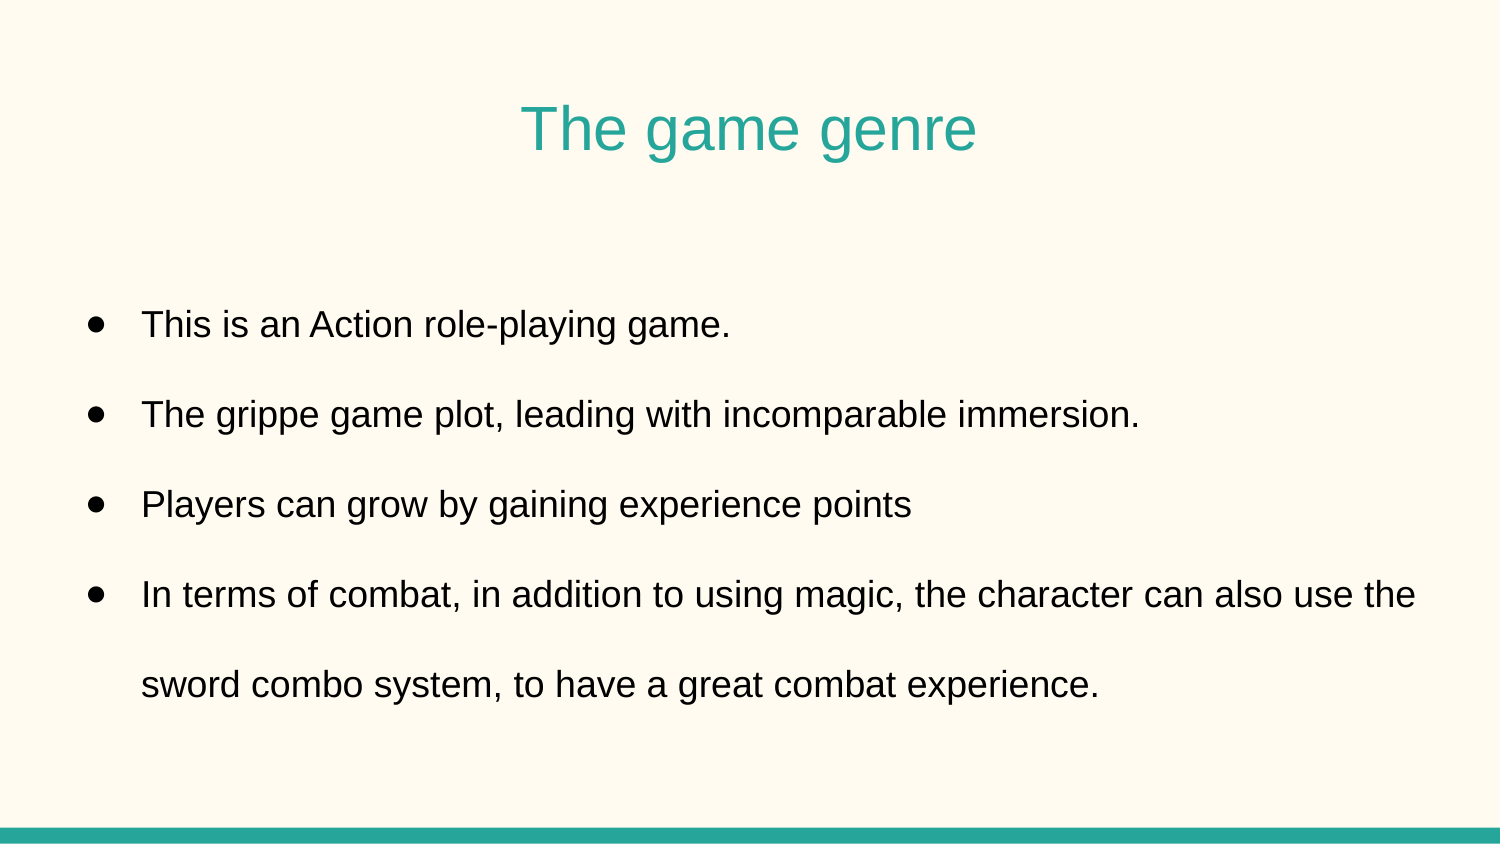

# The game genre

This is an Action role-playing game.
The grippe game plot, leading with incomparable immersion.
Players can grow by gaining experience points
In terms of combat, in addition to using magic, the character can also use the sword combo system, to have a great combat experience.